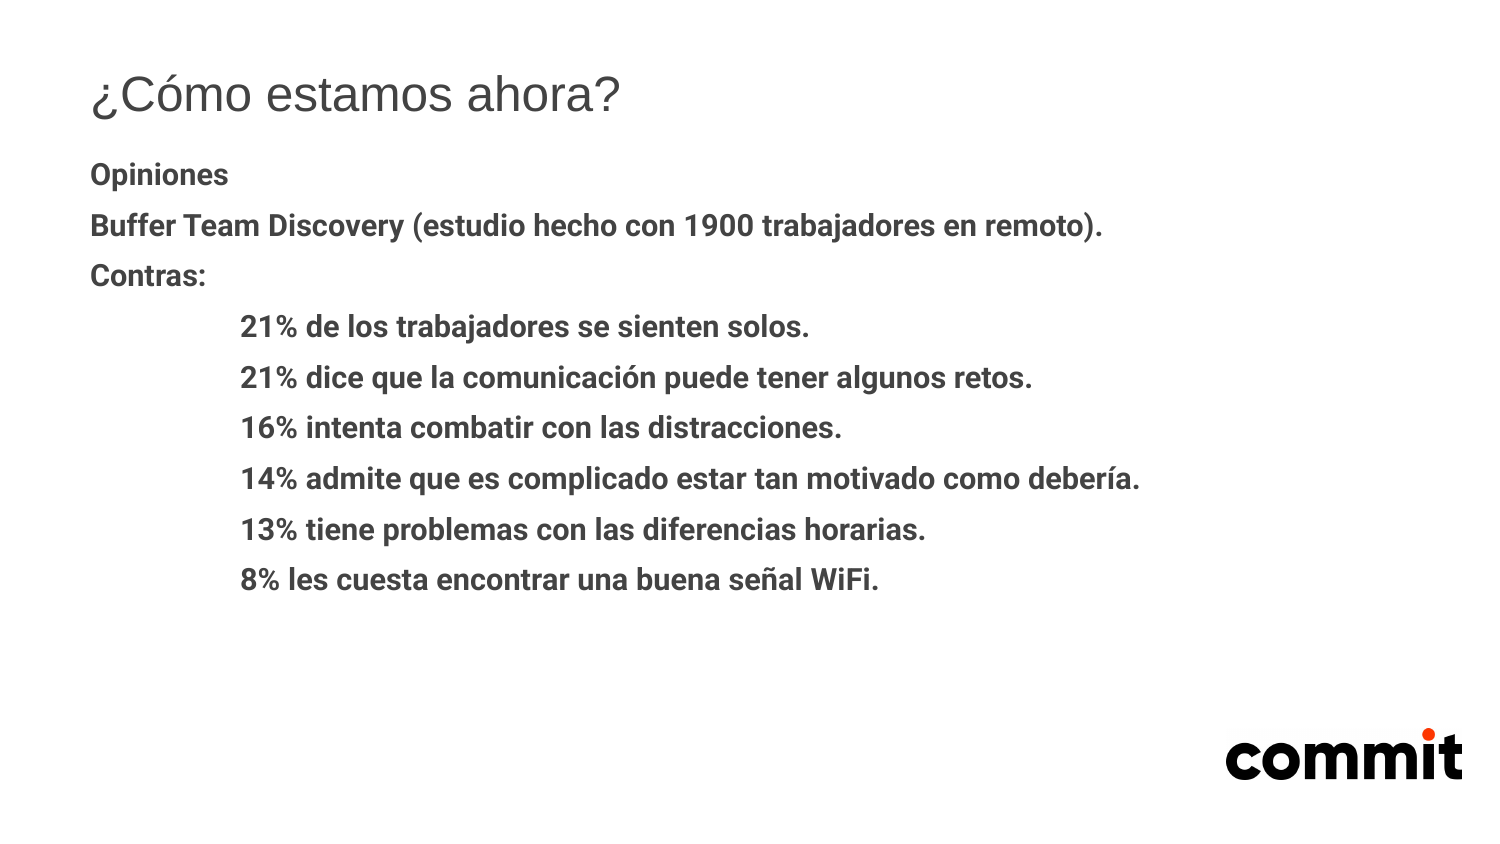

# ¿Cómo estamos ahora?
Opiniones
Buffer Team Discovery (estudio hecho con 1900 trabajadores en remoto).
Contras:
	21% de los trabajadores se sienten solos.
	21% dice que la comunicación puede tener algunos retos.
	16% intenta combatir con las distracciones.
	14% admite que es complicado estar tan motivado como debería.
	13% tiene problemas con las diferencias horarias.
	8% les cuesta encontrar una buena señal WiFi.